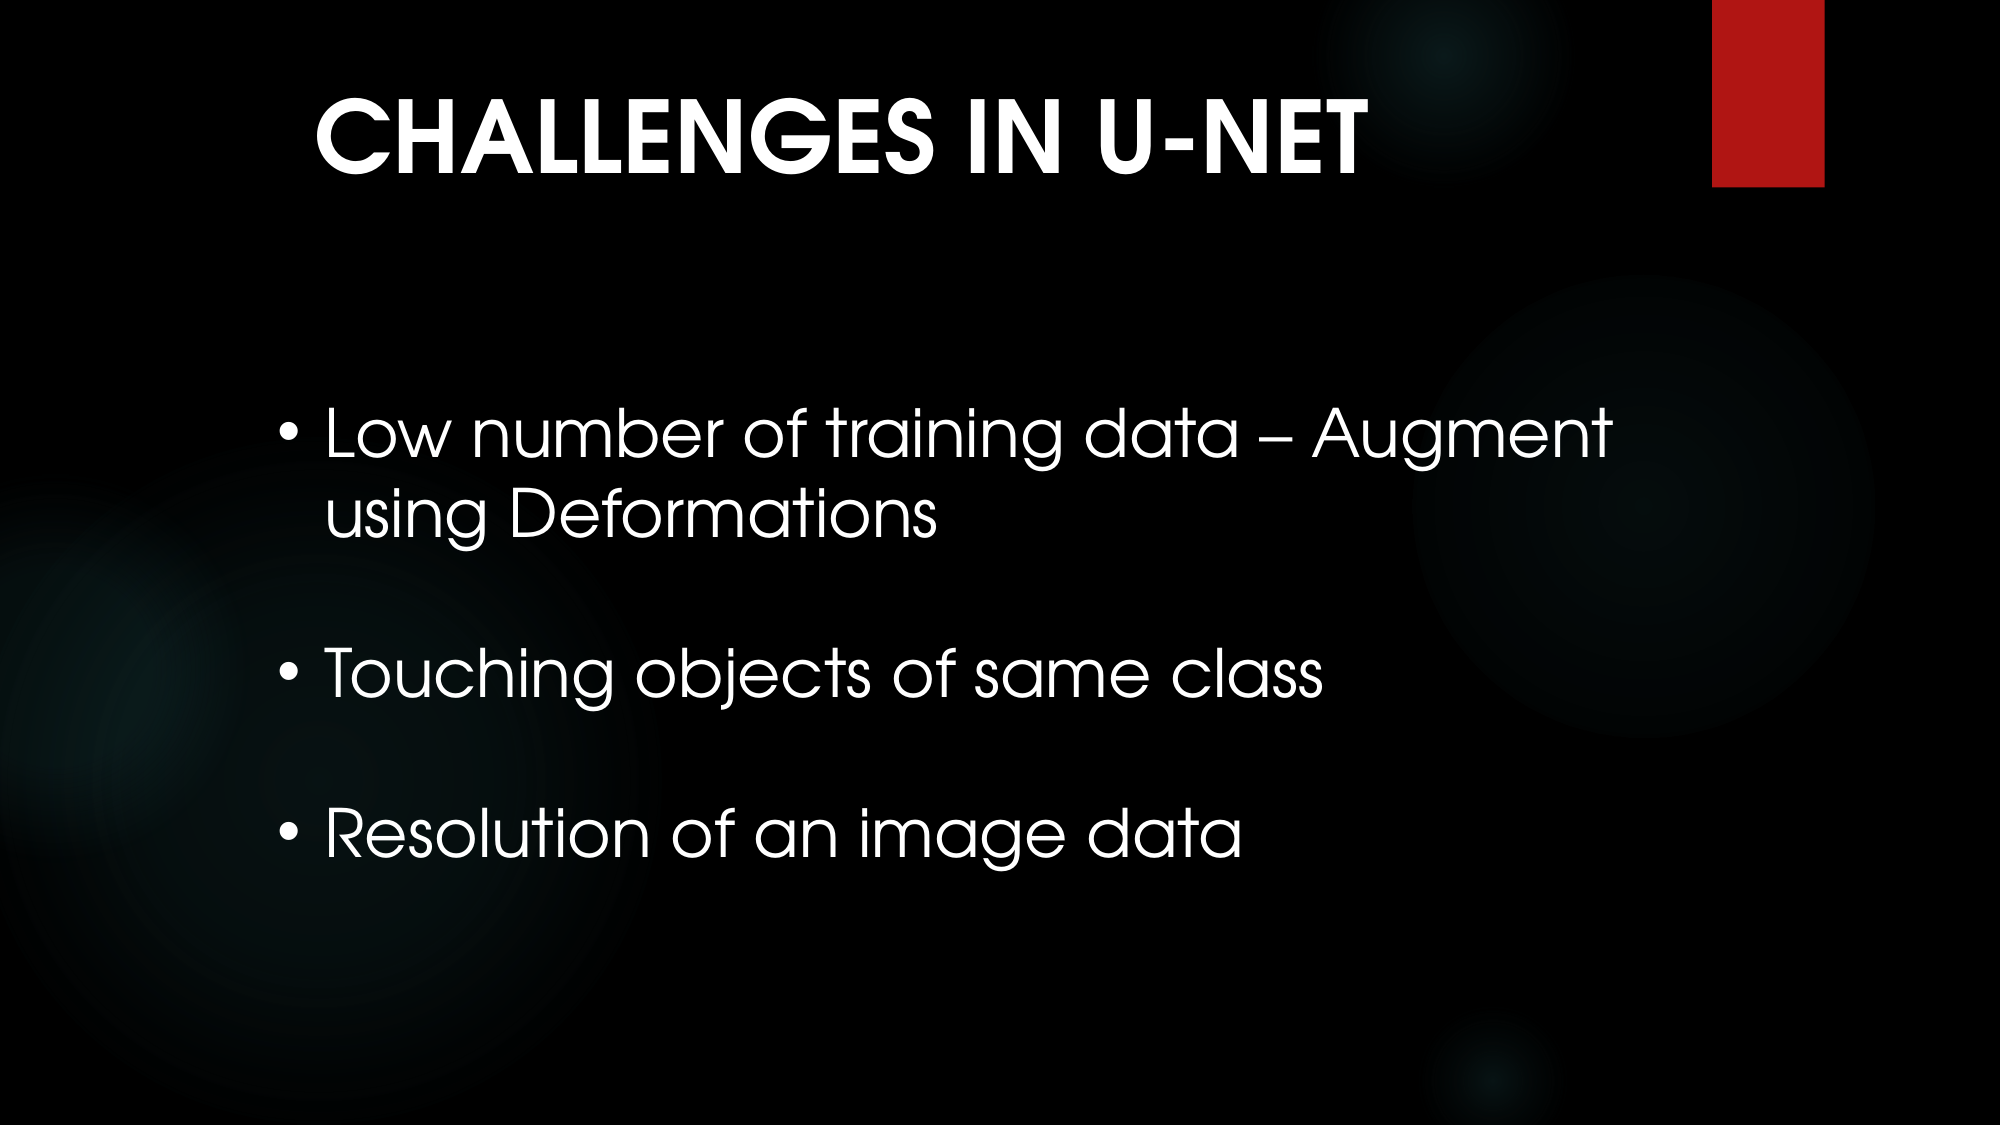

CHALLENGES IN U-NET
Low number of training data – Augment using Deformations

Touching objects of same class

Resolution of an image data